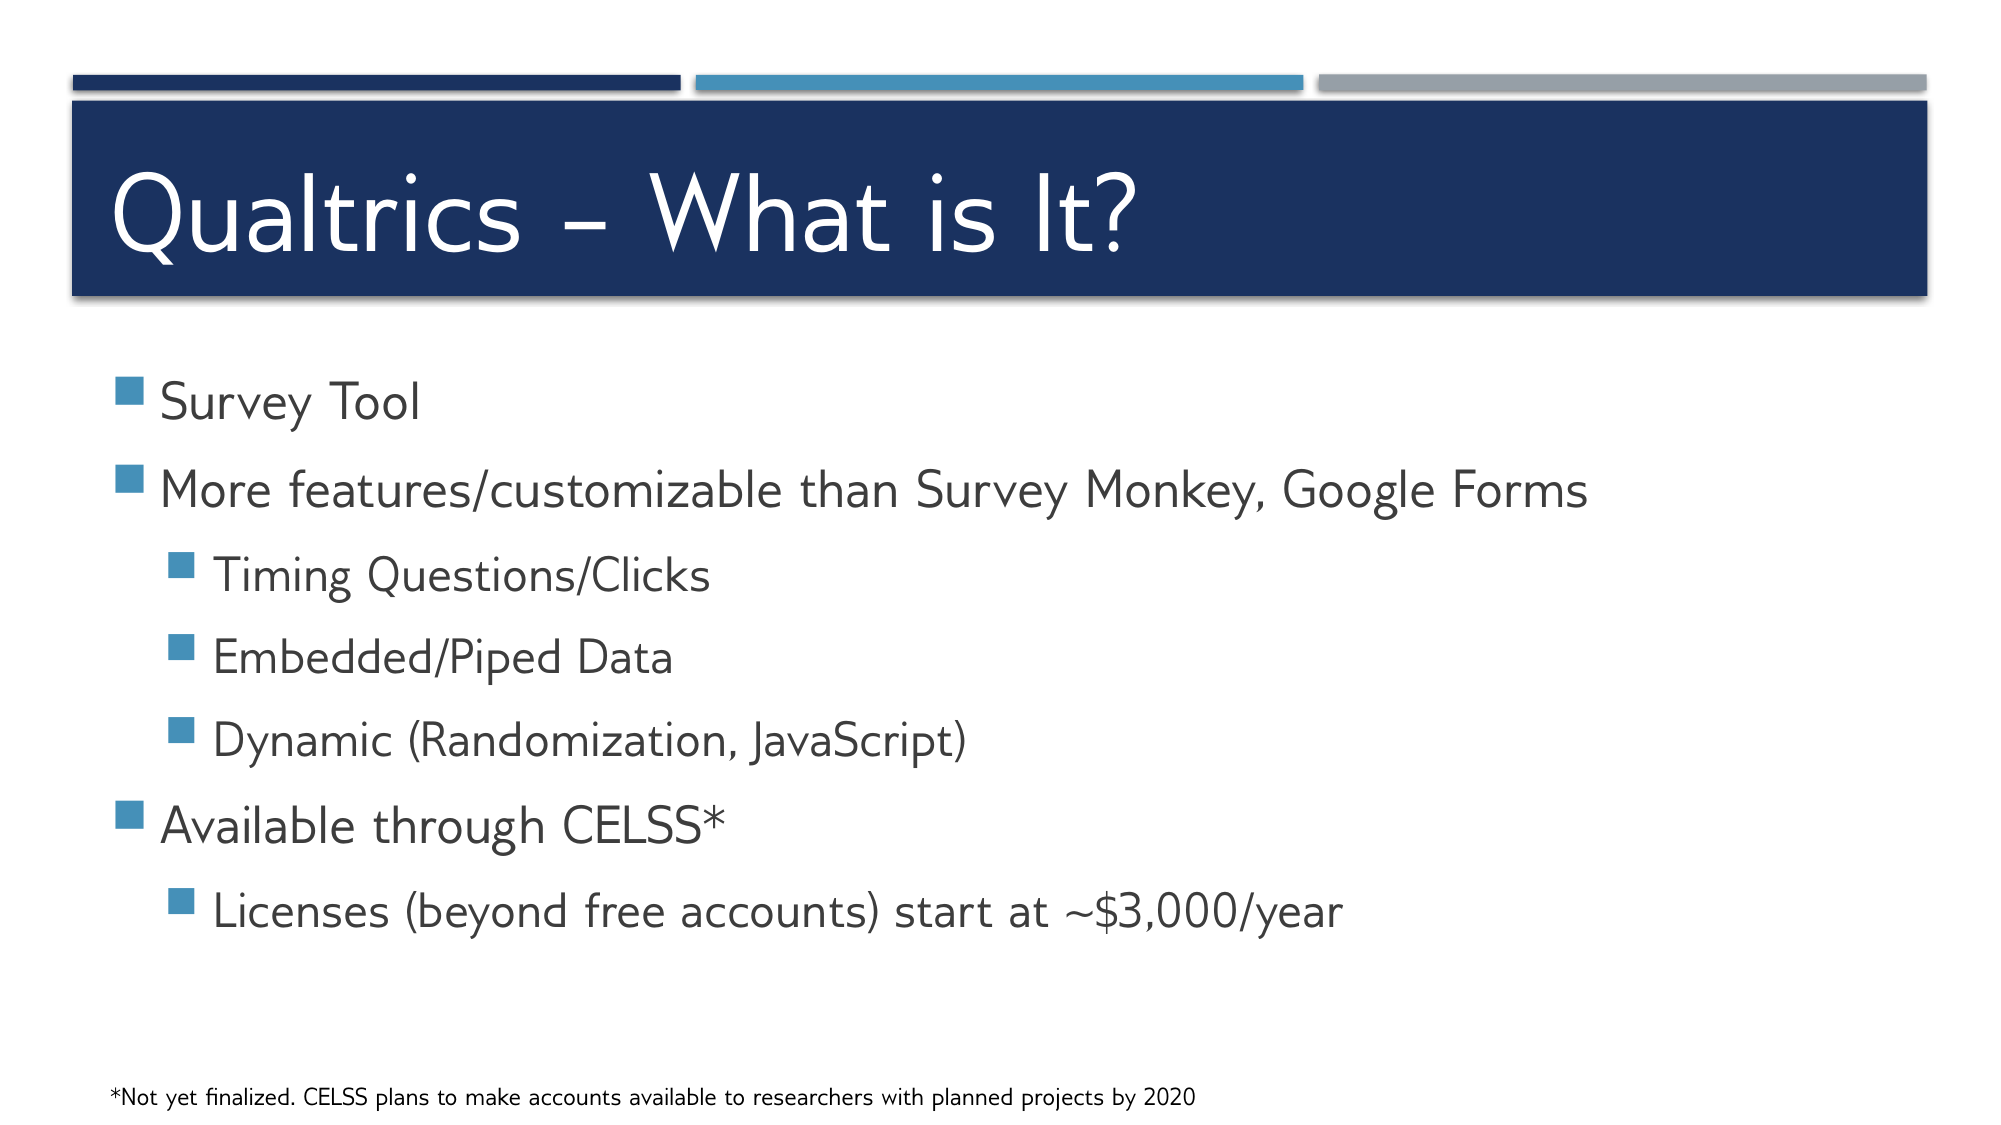

# Qualtrics – What is It?
Survey Tool
More features/customizable than Survey Monkey, Google Forms
Timing Questions/Clicks
Embedded/Piped Data
Dynamic (Randomization, JavaScript)
Available through CELSS*
Licenses (beyond free accounts) start at ~$3,000/year

*Not yet finalized. CELSS plans to make accounts available to researchers with planned projects by 2020